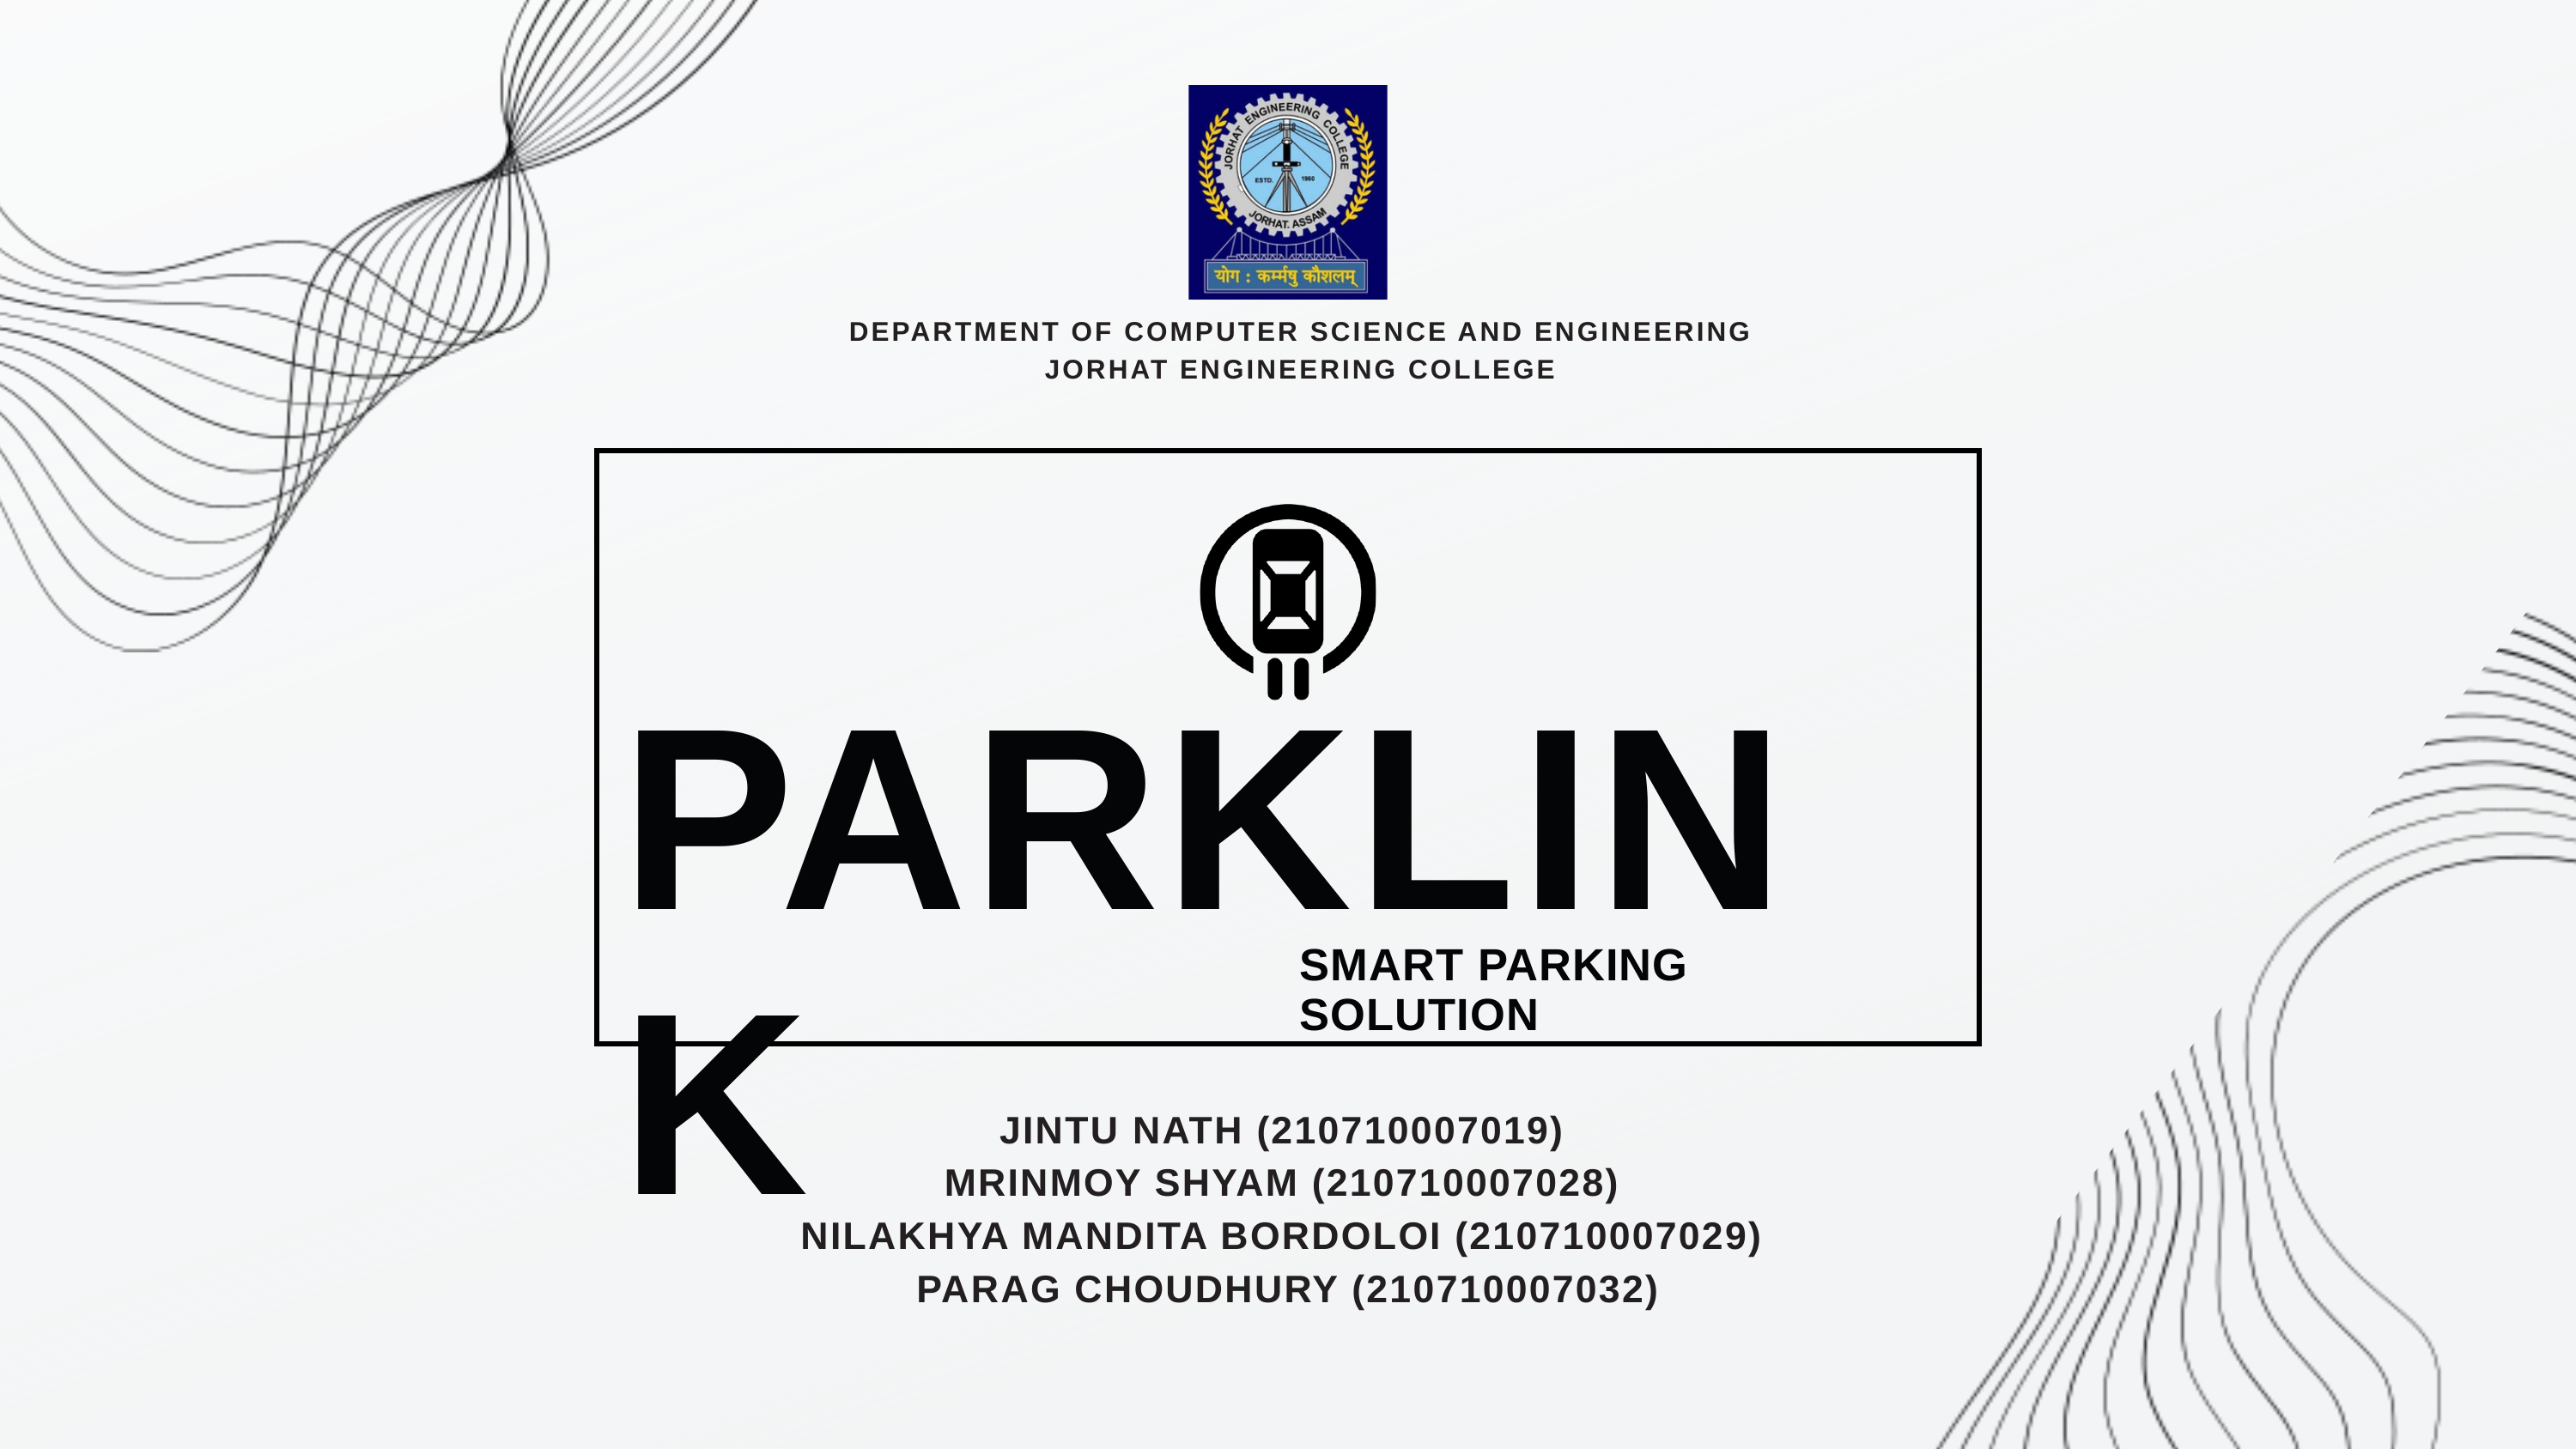

DEPARTMENT OF COMPUTER SCIENCE AND ENGINEERING
JORHAT ENGINEERING COLLEGE

PARKLINK

SMART PARKING SOLUTION
JINTU NATH (210710007019)
MRINMOY SHYAM (210710007028)
NILAKHYA MANDITA BORDOLOI (210710007029)
PARAG CHOUDHURY (210710007032)